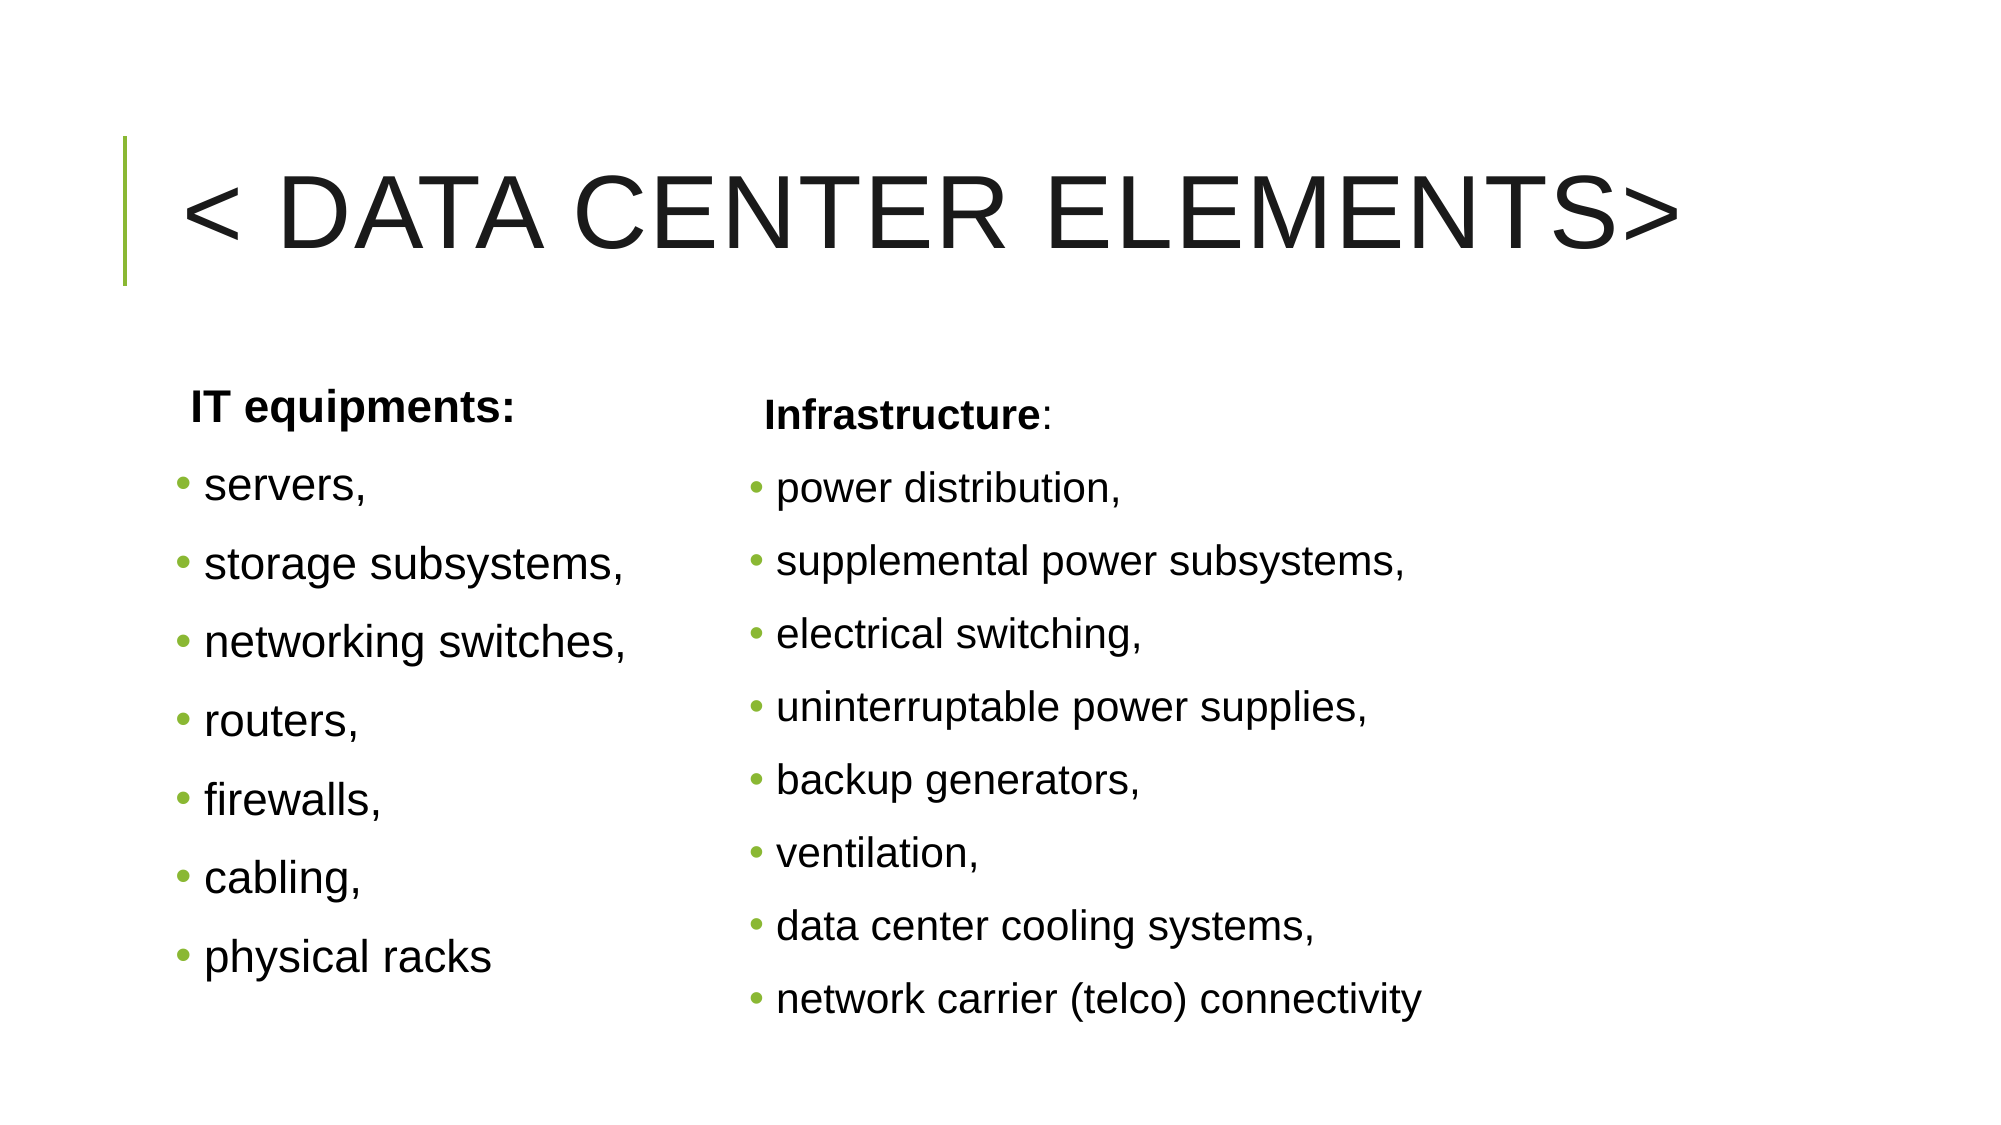

# < data center elements>
IT equipments:
 servers,
 storage subsystems,
 networking switches,
 routers,
 firewalls,
 cabling,
 physical racks
Infrastructure:
 power distribution,
 supplemental power subsystems,
 electrical switching,
 uninterruptable power supplies,
 backup generators,
 ventilation,
 data center cooling systems,
 network carrier (telco) connectivity